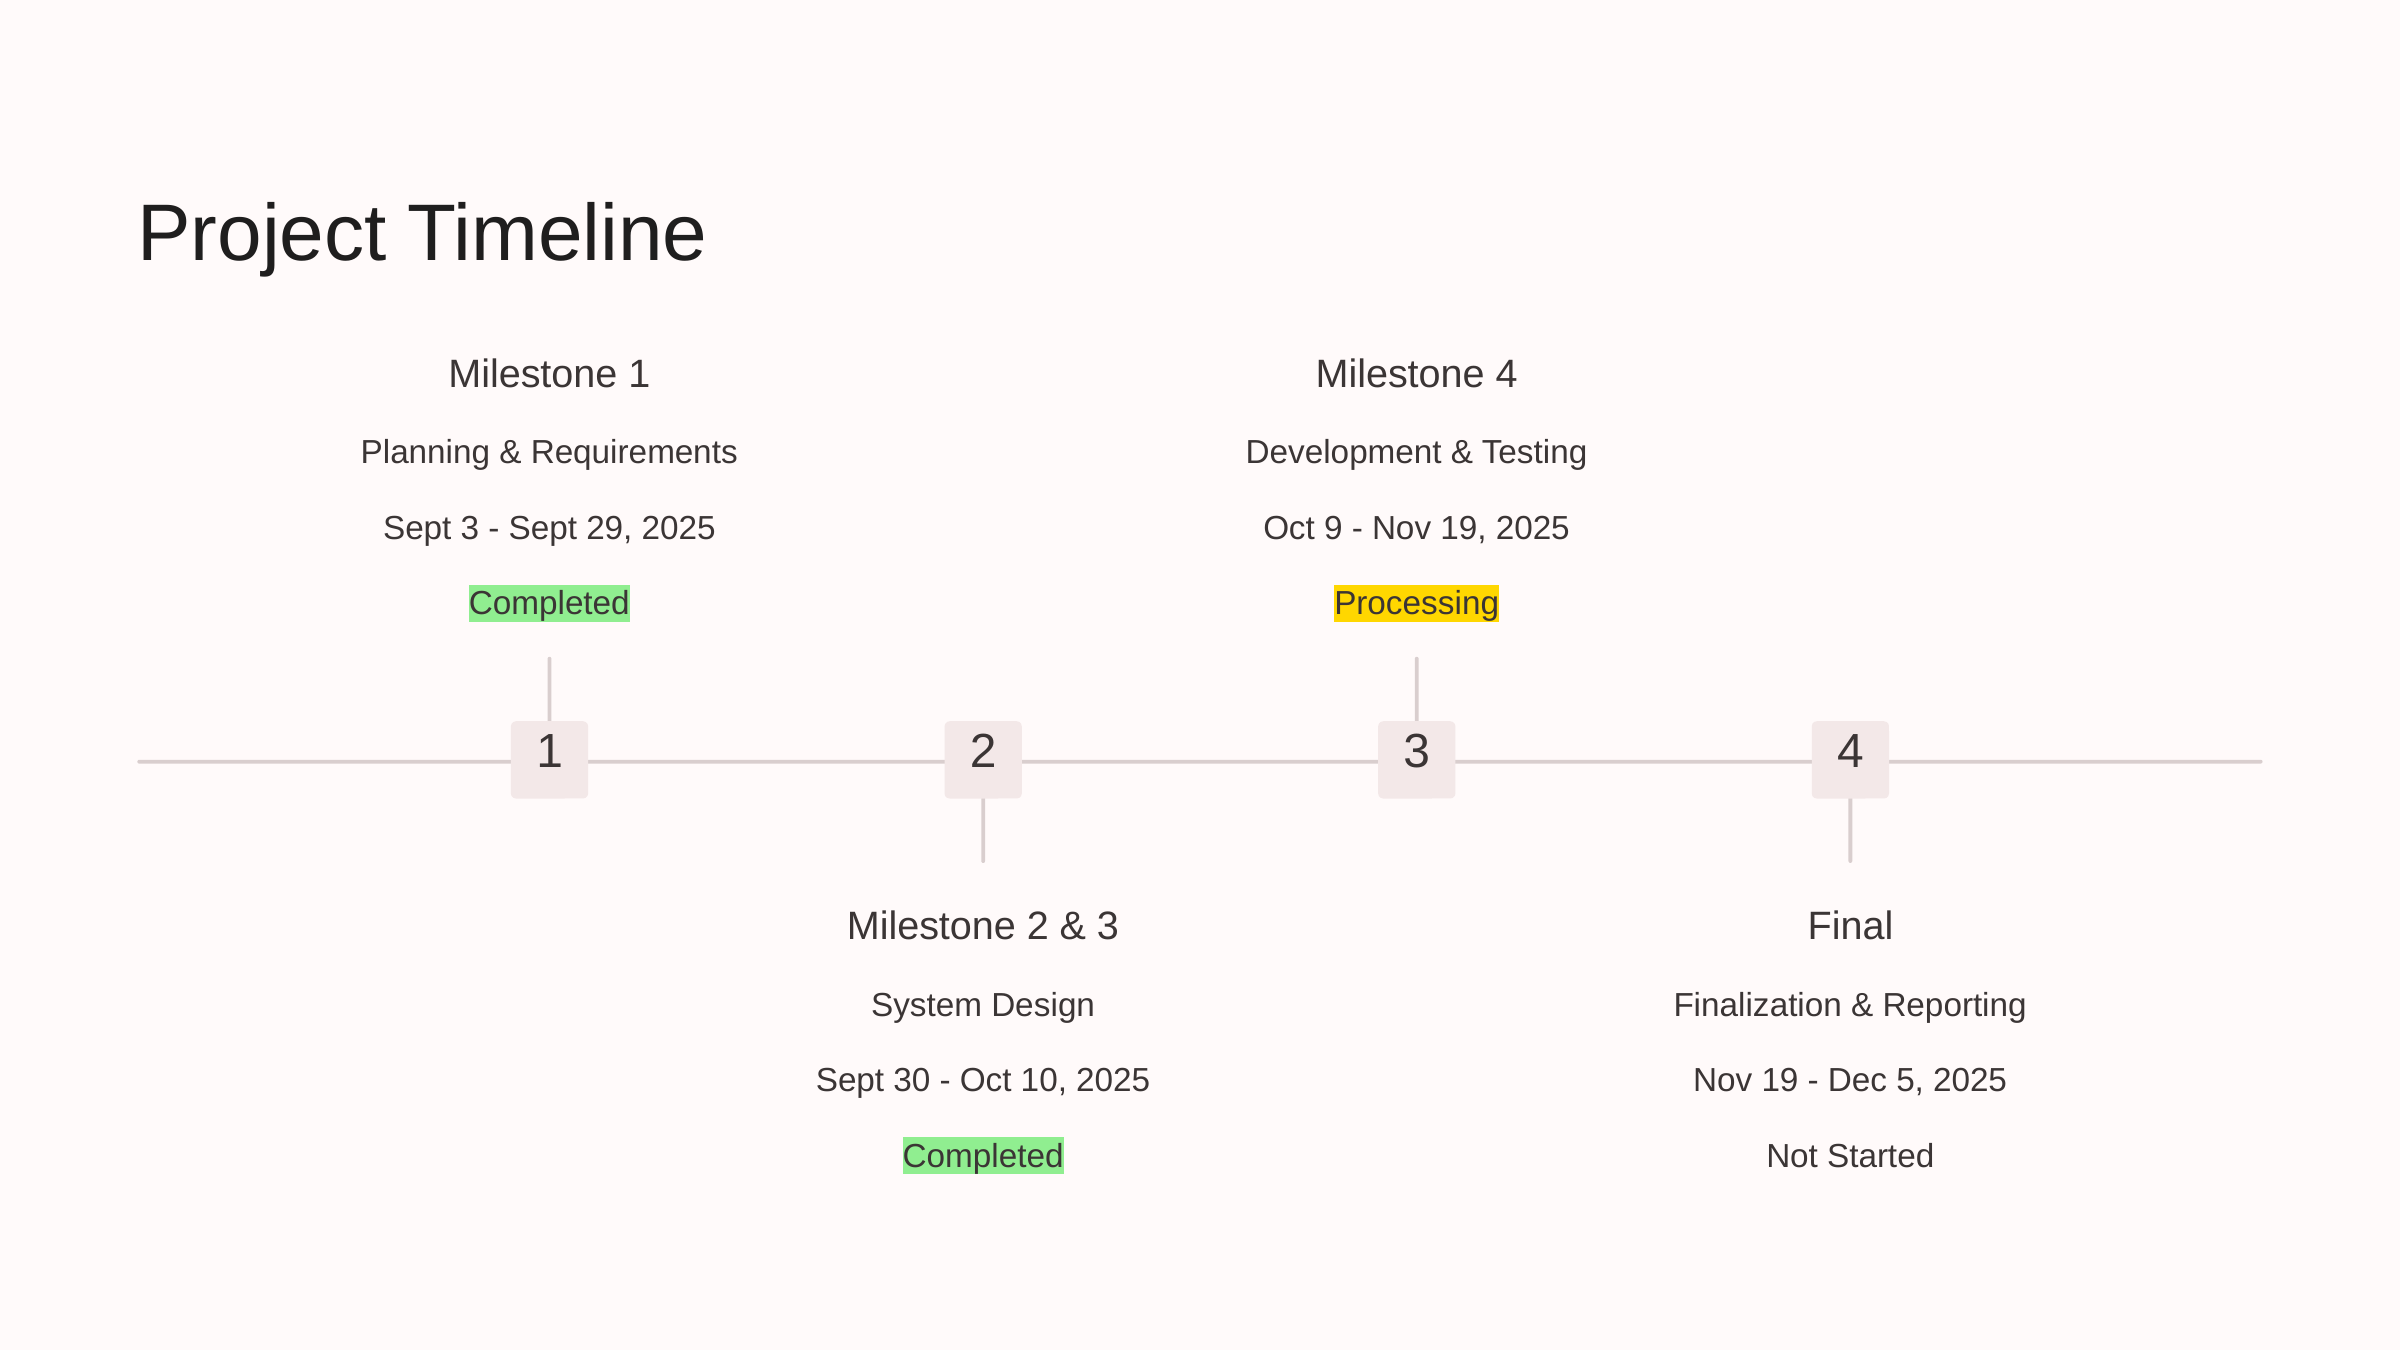

Project Timeline
Milestone 1
Milestone 4
Planning & Requirements
Development & Testing
Sept 3 - Sept 29, 2025
Oct 9 - Nov 19, 2025
Completed
Processing

1
2
3
4

Milestone 2 & 3
Final
System Design
Finalization & Reporting
Sept 30 - Oct 10, 2025
Nov 19 - Dec 5, 2025
Completed
Not Started